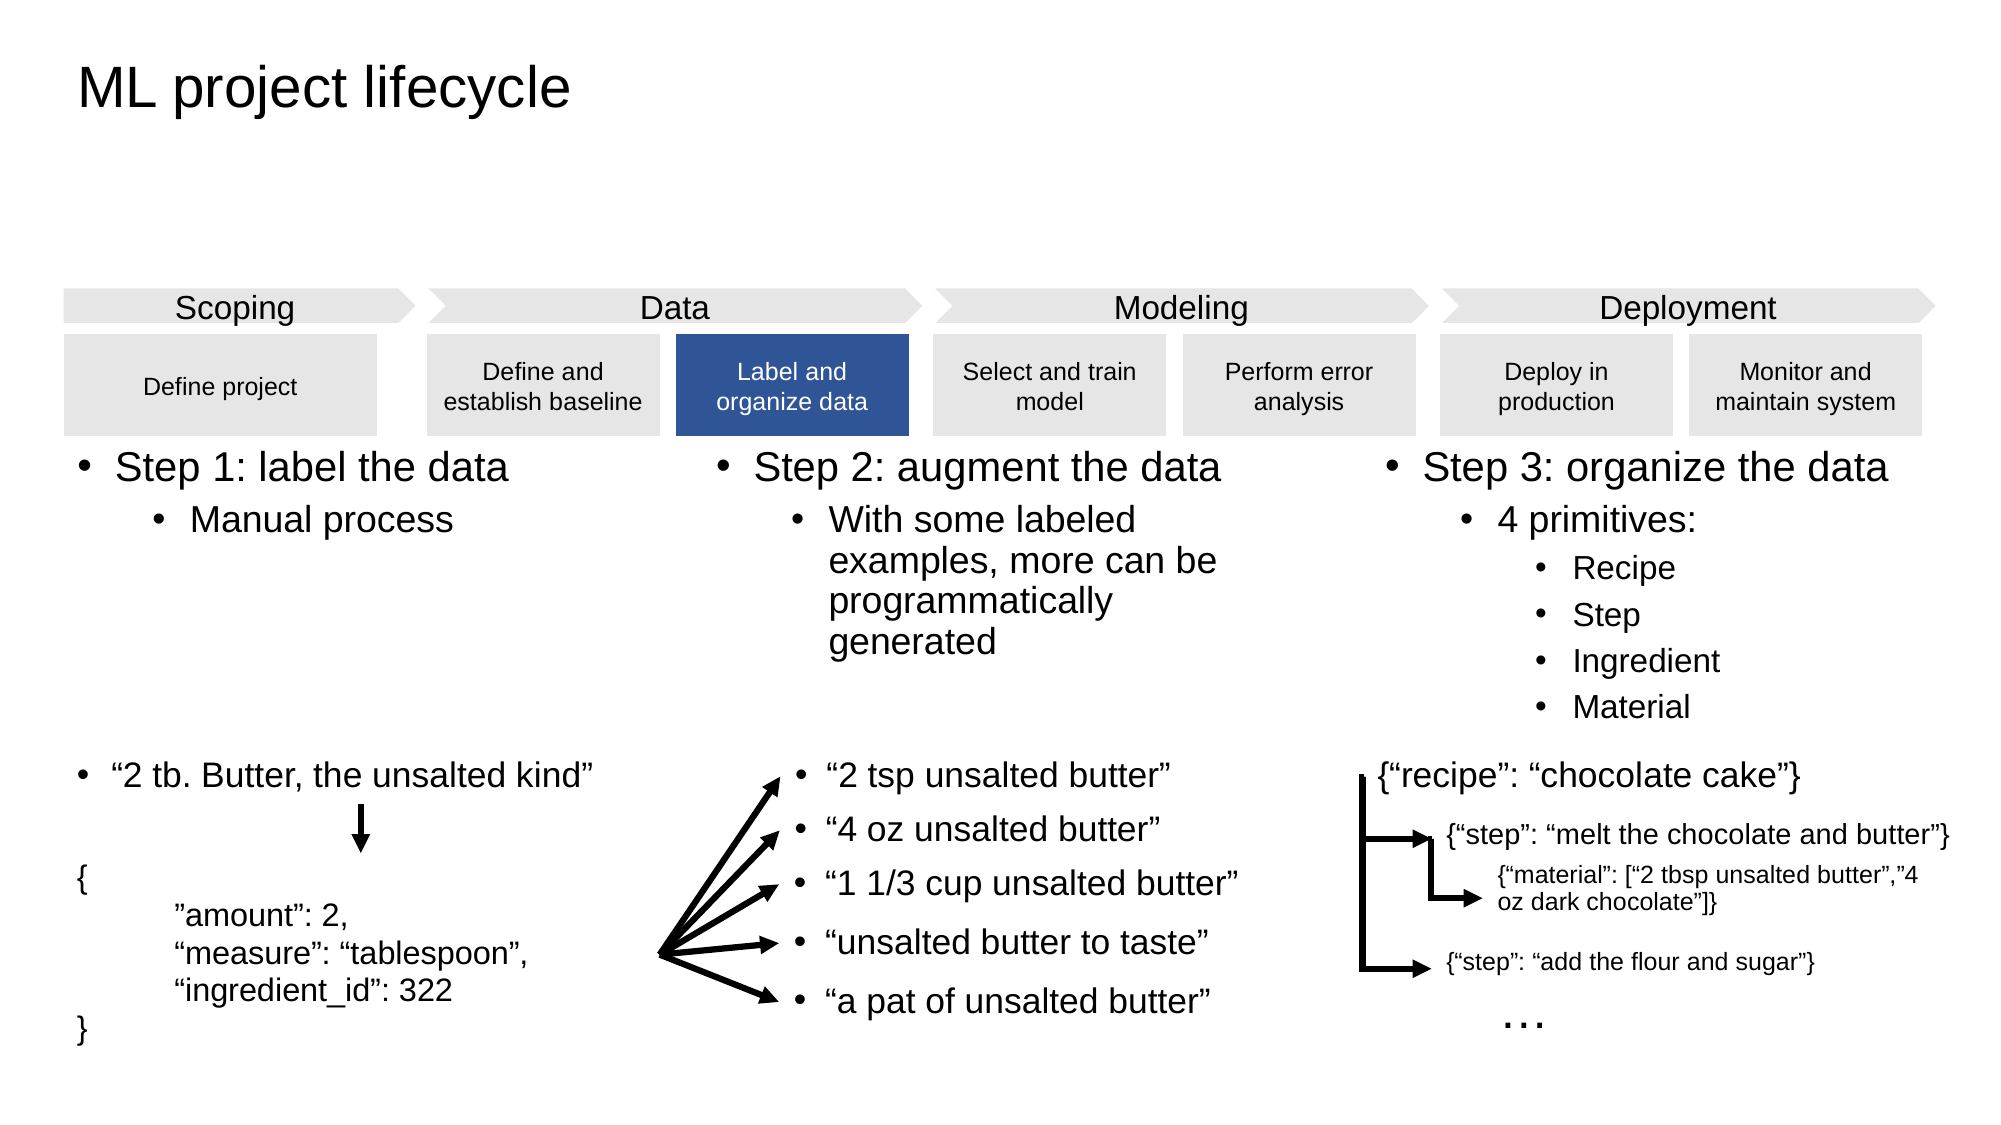

# ML project lifecycle
Scoping
Data
Modeling
Deployment
Define project
Define and establish baseline
Label and organize data
Select and train model
Perform error analysis
Deploy in production
Monitor and maintain system
Step 2: augment the data
With some labeled examples, more can be programmatically generated

Step 3: organize the data
4 primitives:
Recipe
Step
Ingredient
Material
Step 1: label the data
Manual process

“2 tb. Butter, the unsalted kind”

“2 tsp unsalted butter”

{“recipe”: “chocolate cake”}

“4 oz unsalted butter”

{“step”: “melt the chocolate and butter”}

{
	”amount”: 2,
	“measure”: “tablespoon”,
	“ingredient_id”: 322
}
{“material”: [“2 tbsp unsalted butter”,”4 oz dark chocolate”]}
“1 1/3 cup unsalted butter”

“unsalted butter to taste”

{“step”: “add the flour and sugar”}

“a pat of unsalted butter”

…